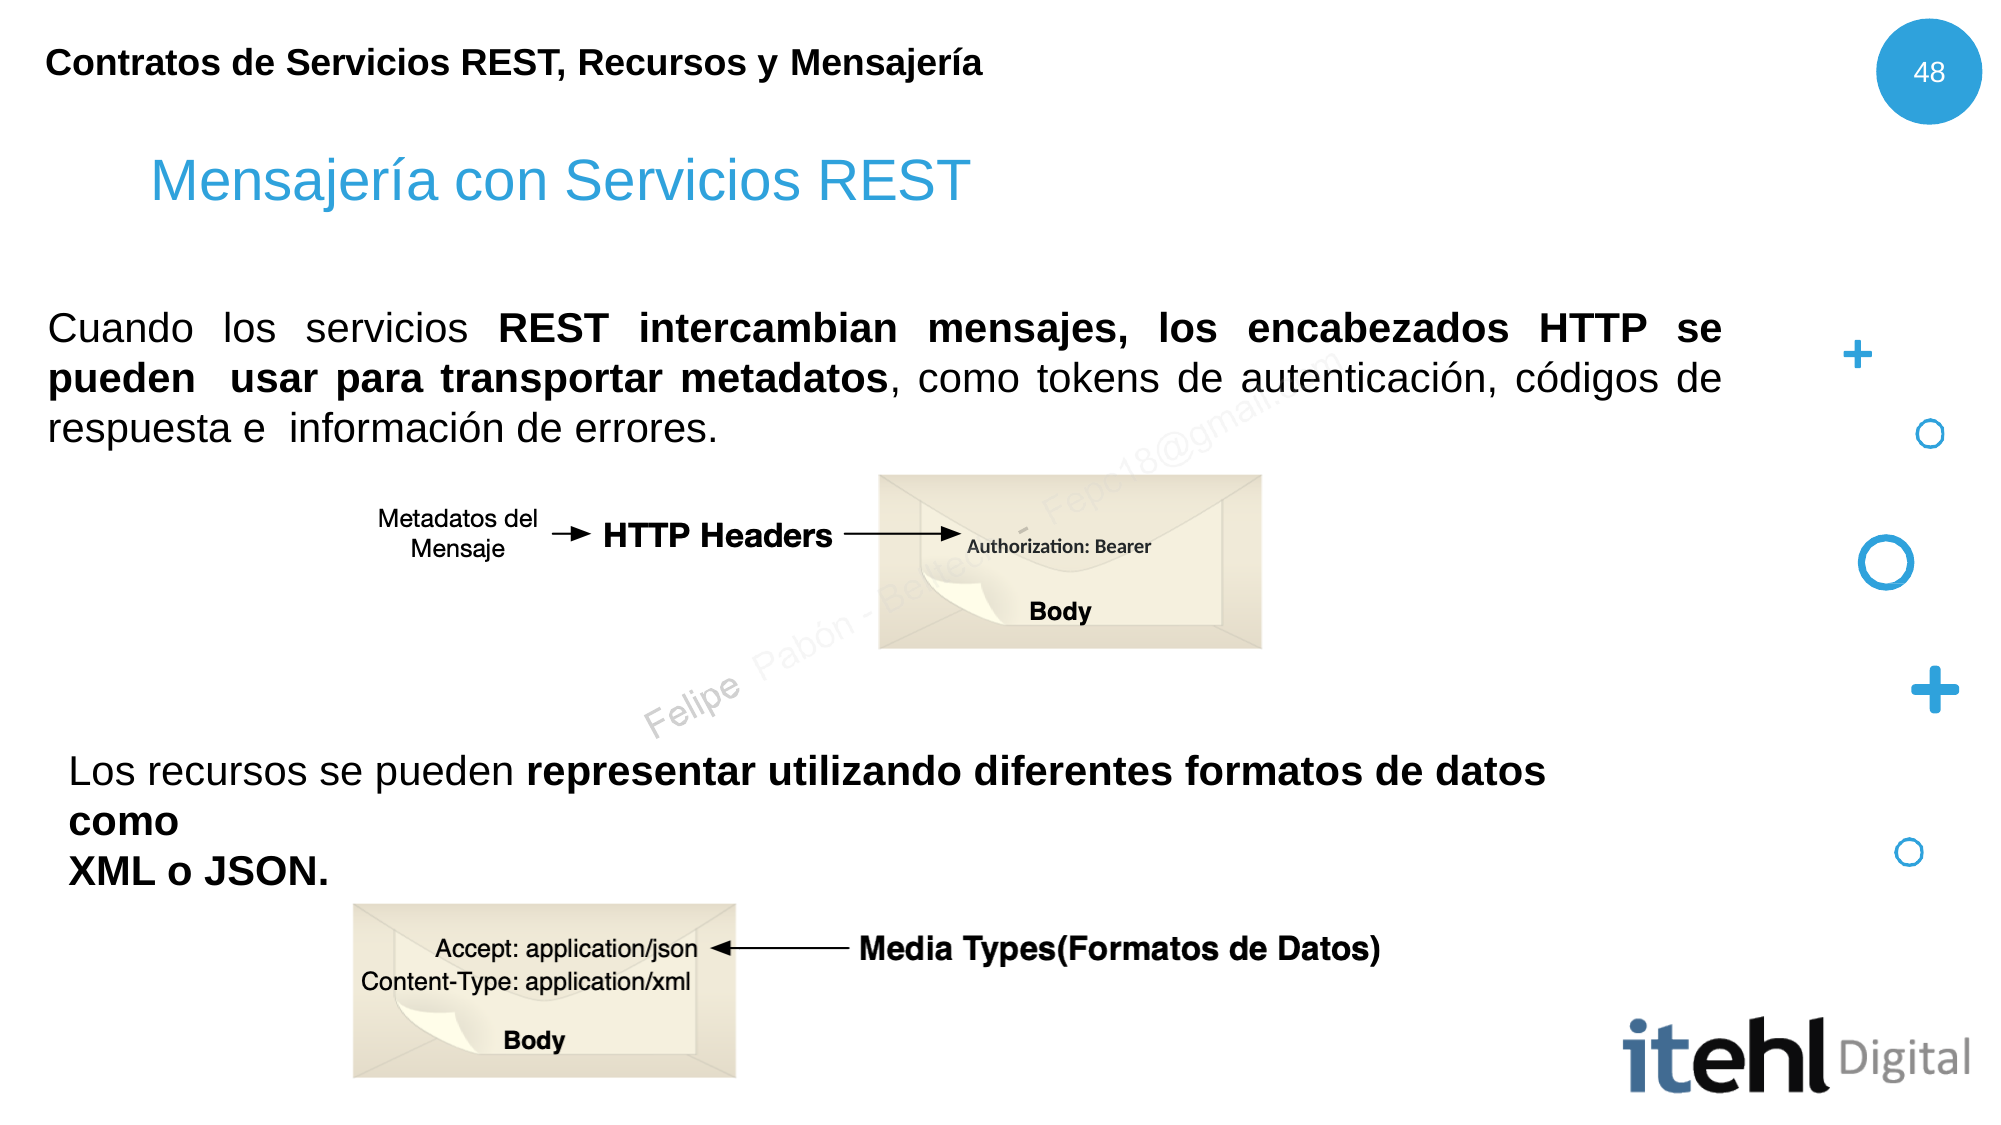

Contratos de Servicios REST, Recursos y Mensajería
48
# Mensajería con Servicios REST
Cuando los servicios REST intercambian mensajes, los encabezados HTTP se pueden  usar para transportar metadatos, como tokens de autenticación, códigos de respuesta e  información de errores.

Authorization: Bearer

Los recursos se pueden representar utilizando diferentes formatos de datos como
XML o JSON.